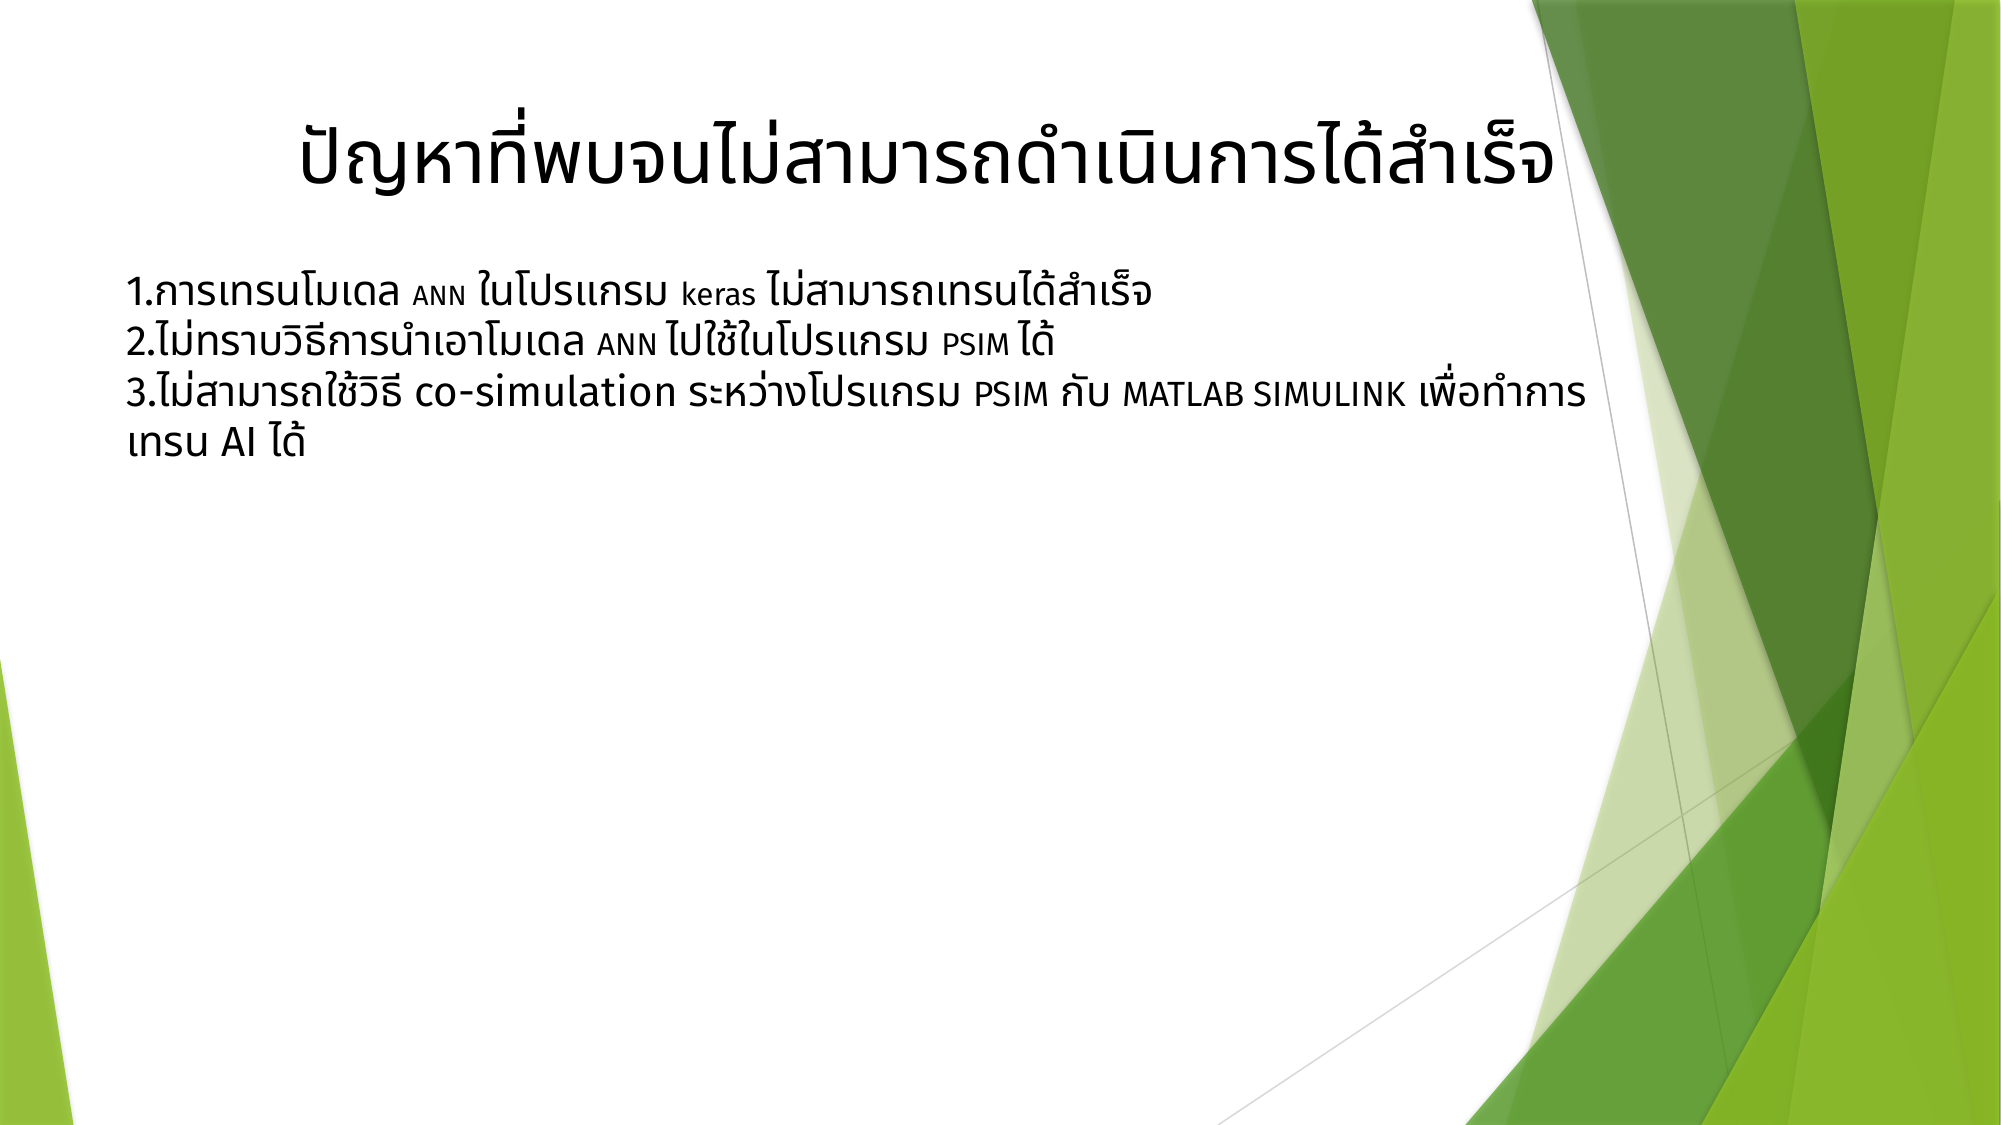

# ปัญหาที่พบจนไม่สามารถดำเนินการได้สำเร็จ
1.การเทรนโมเดล ANN ในโปรแกรม keras ไม่สามารถเทรนได้สำเร็จ
2.ไม่ทราบวิธีการนำเอาโมเดล ANN ไปใช้ในโปรแกรม PSIM ได้
3.ไม่สามารถใช้วิธี co-simulation ระหว่างโปรแกรม PSIM กับ MATLAB SIMULINK เพื่อทำการเทรน AI ได้